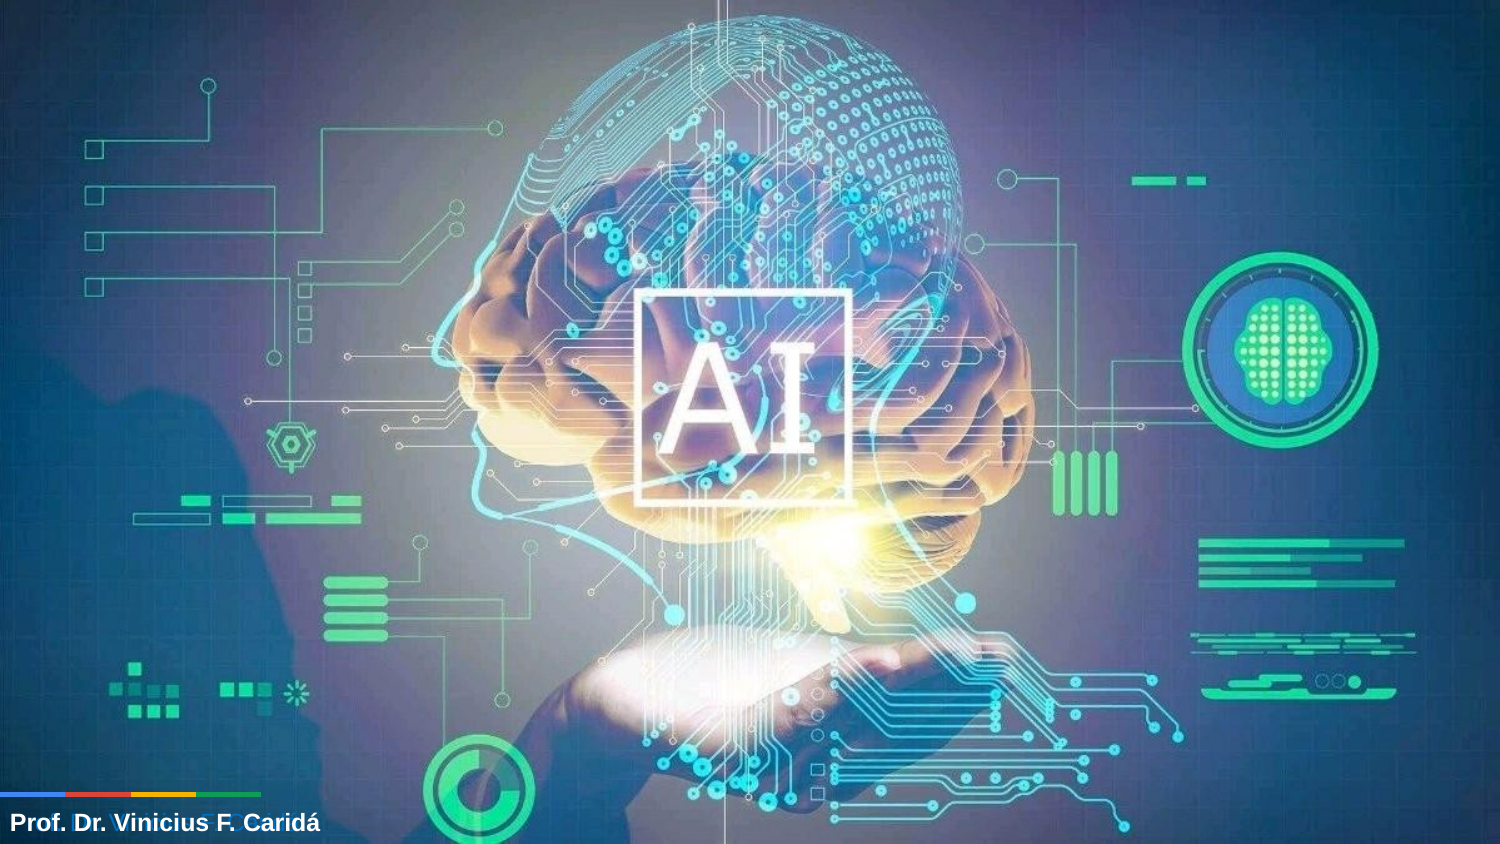

Prof. Dr. Vinicius F. Caridá
Prof. Dr. Vinicius F. Caridá